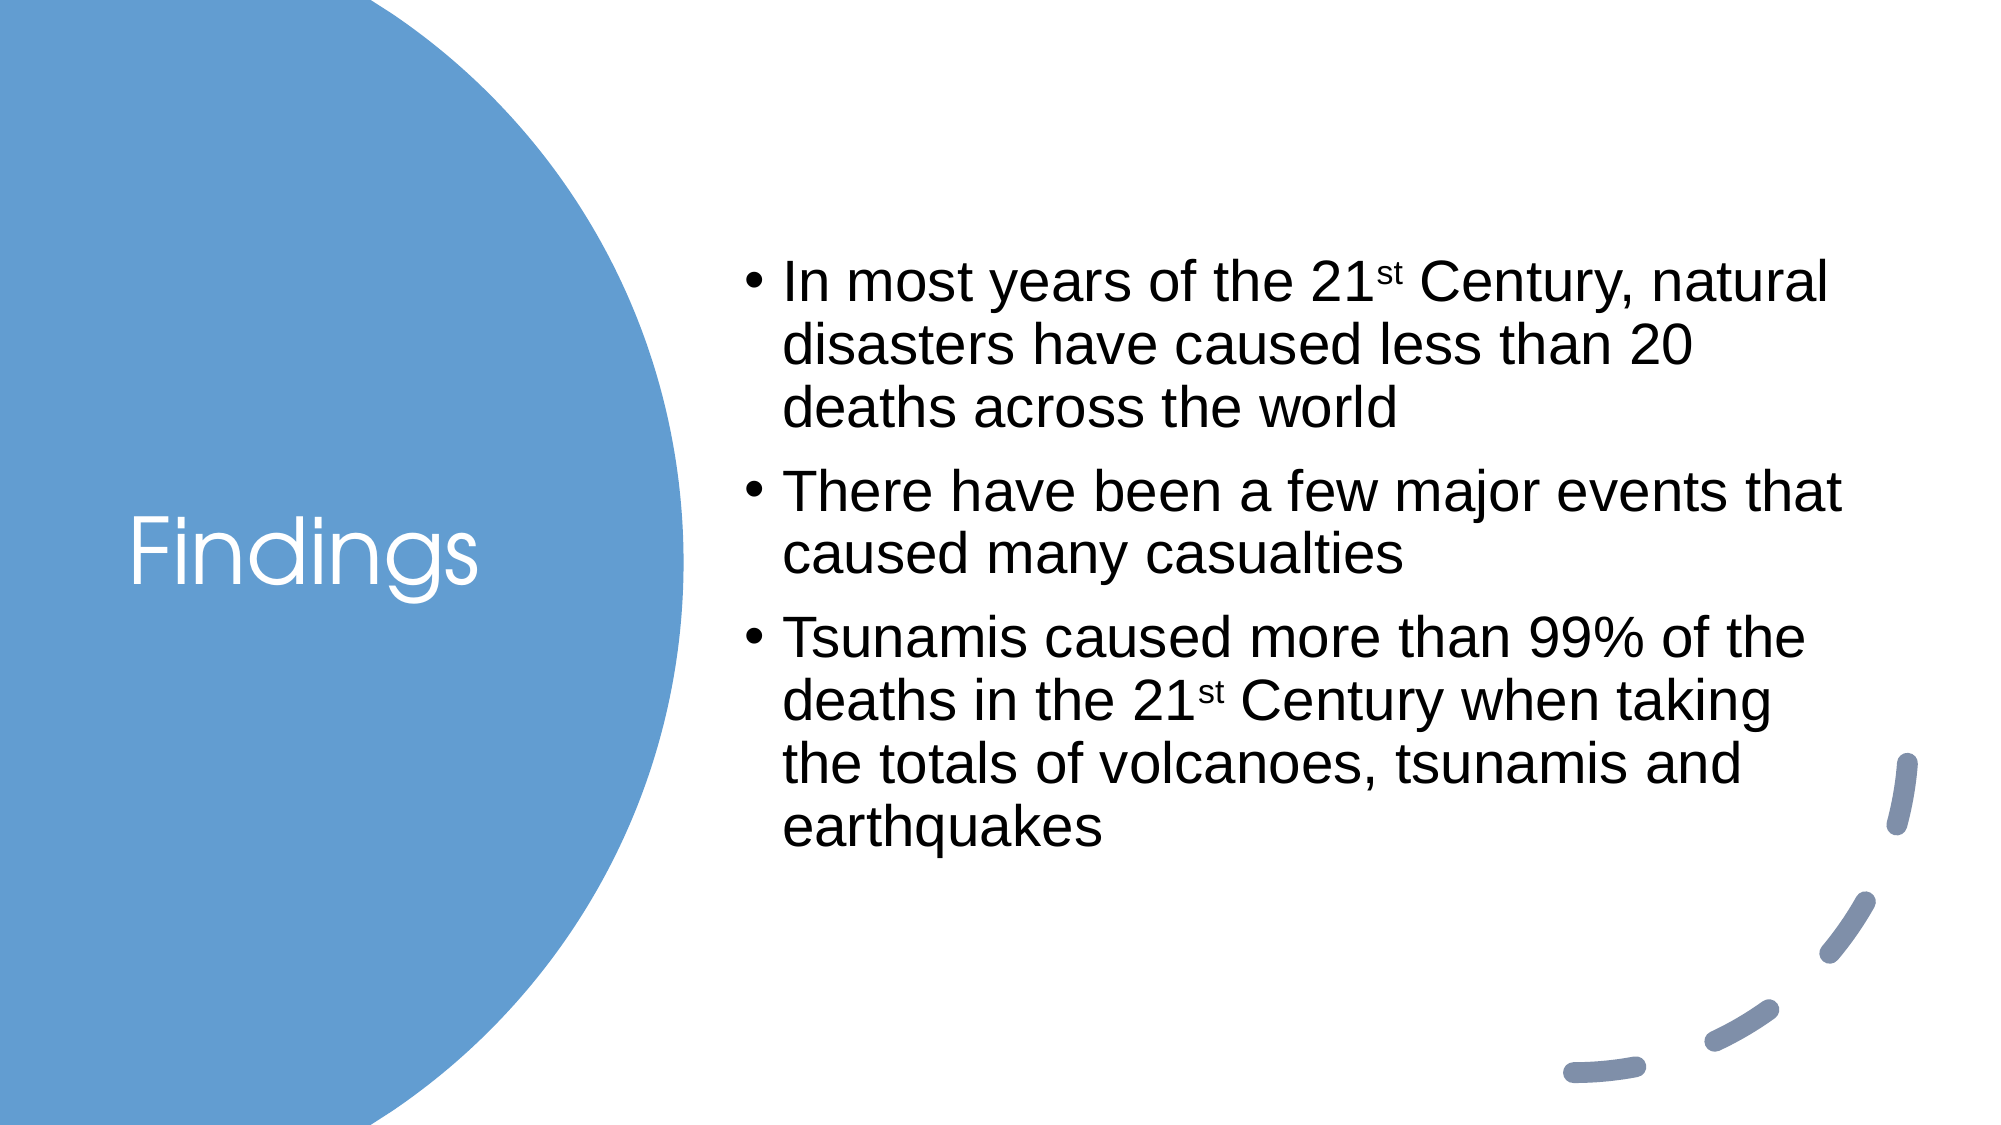

In most years of the 21st Century, natural disasters have caused less than 20 deaths across the world
There have been a few major events that caused many casualties
Tsunamis caused more than 99% of the deaths in the 21st Century when taking the totals of volcanoes, tsunamis and earthquakes
# Findings